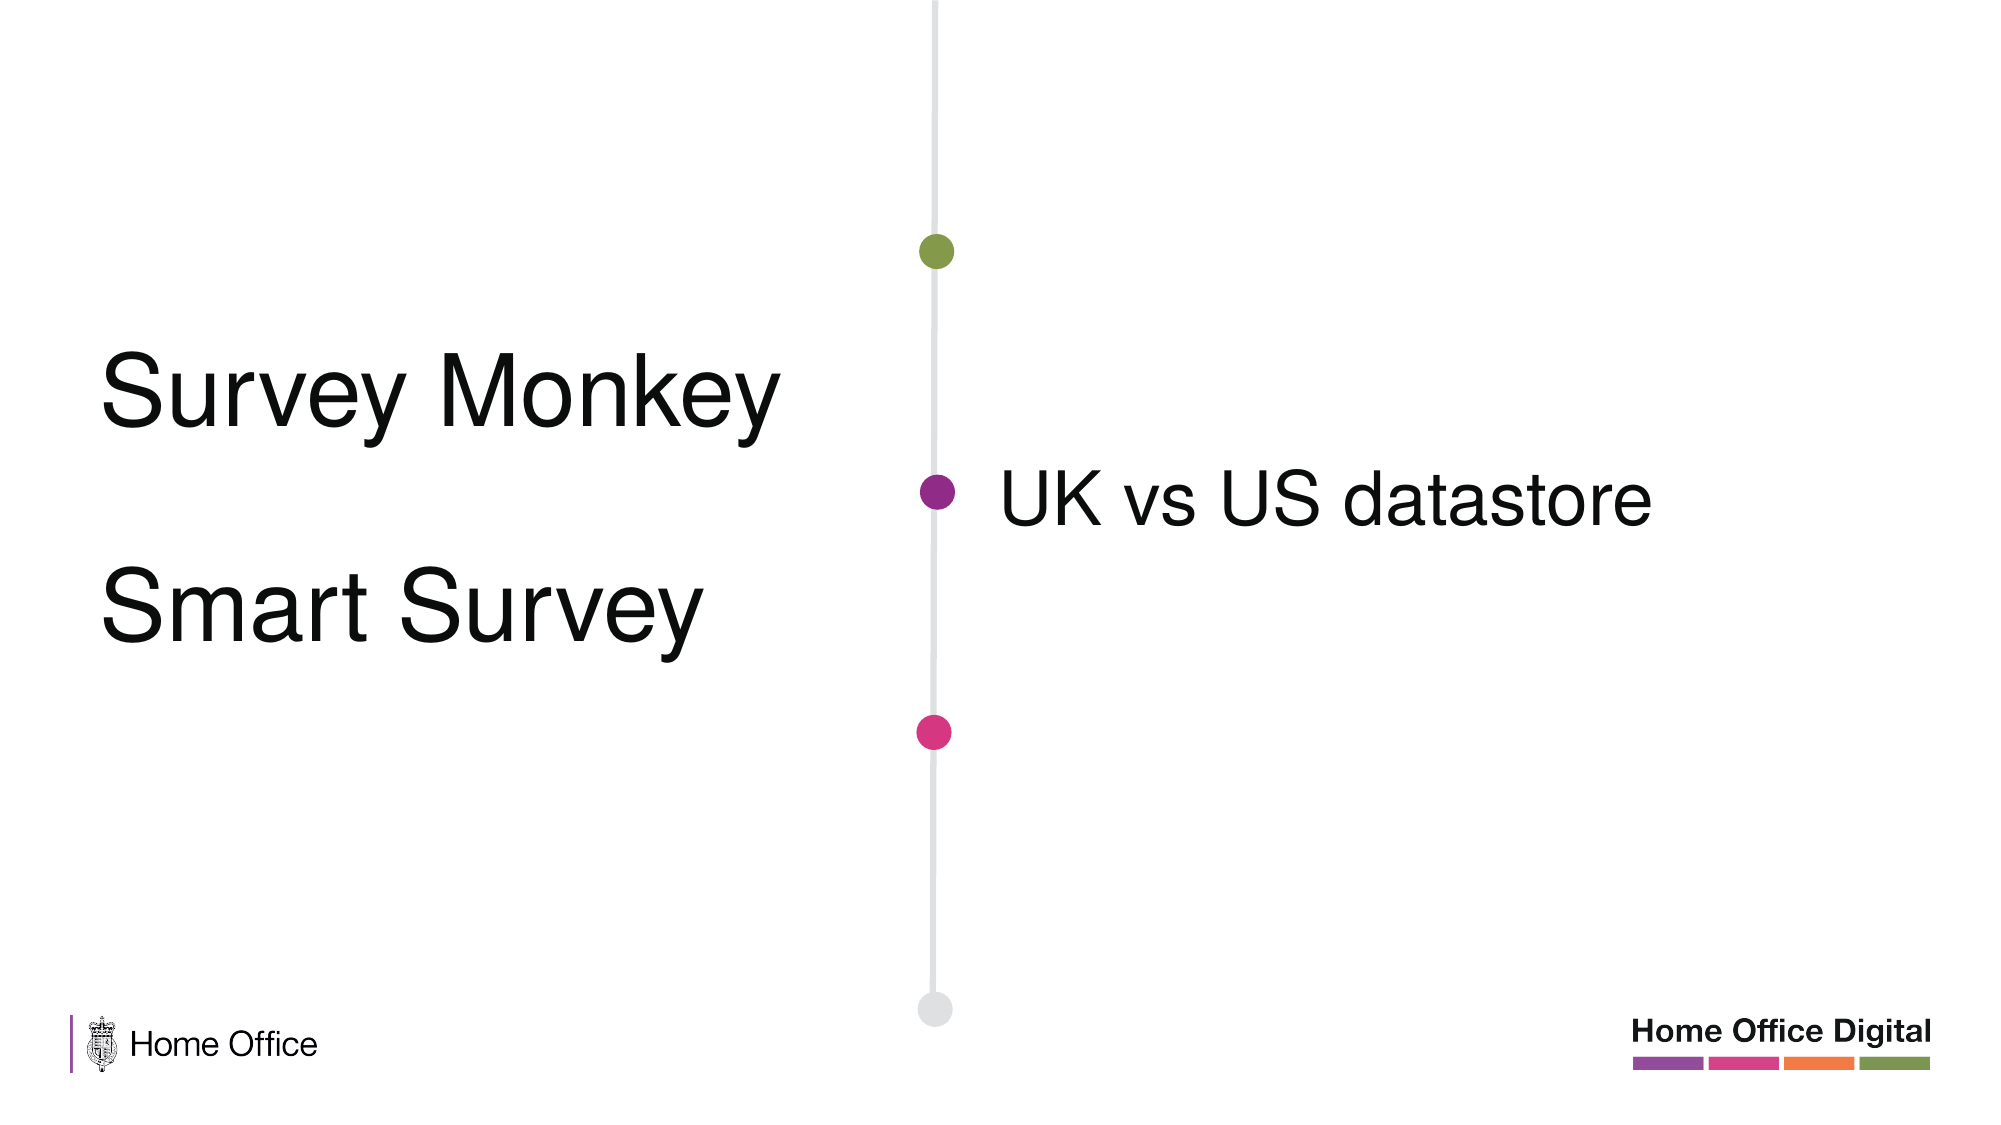

Survey Monkey

Smart Survey

UK vs US datastore